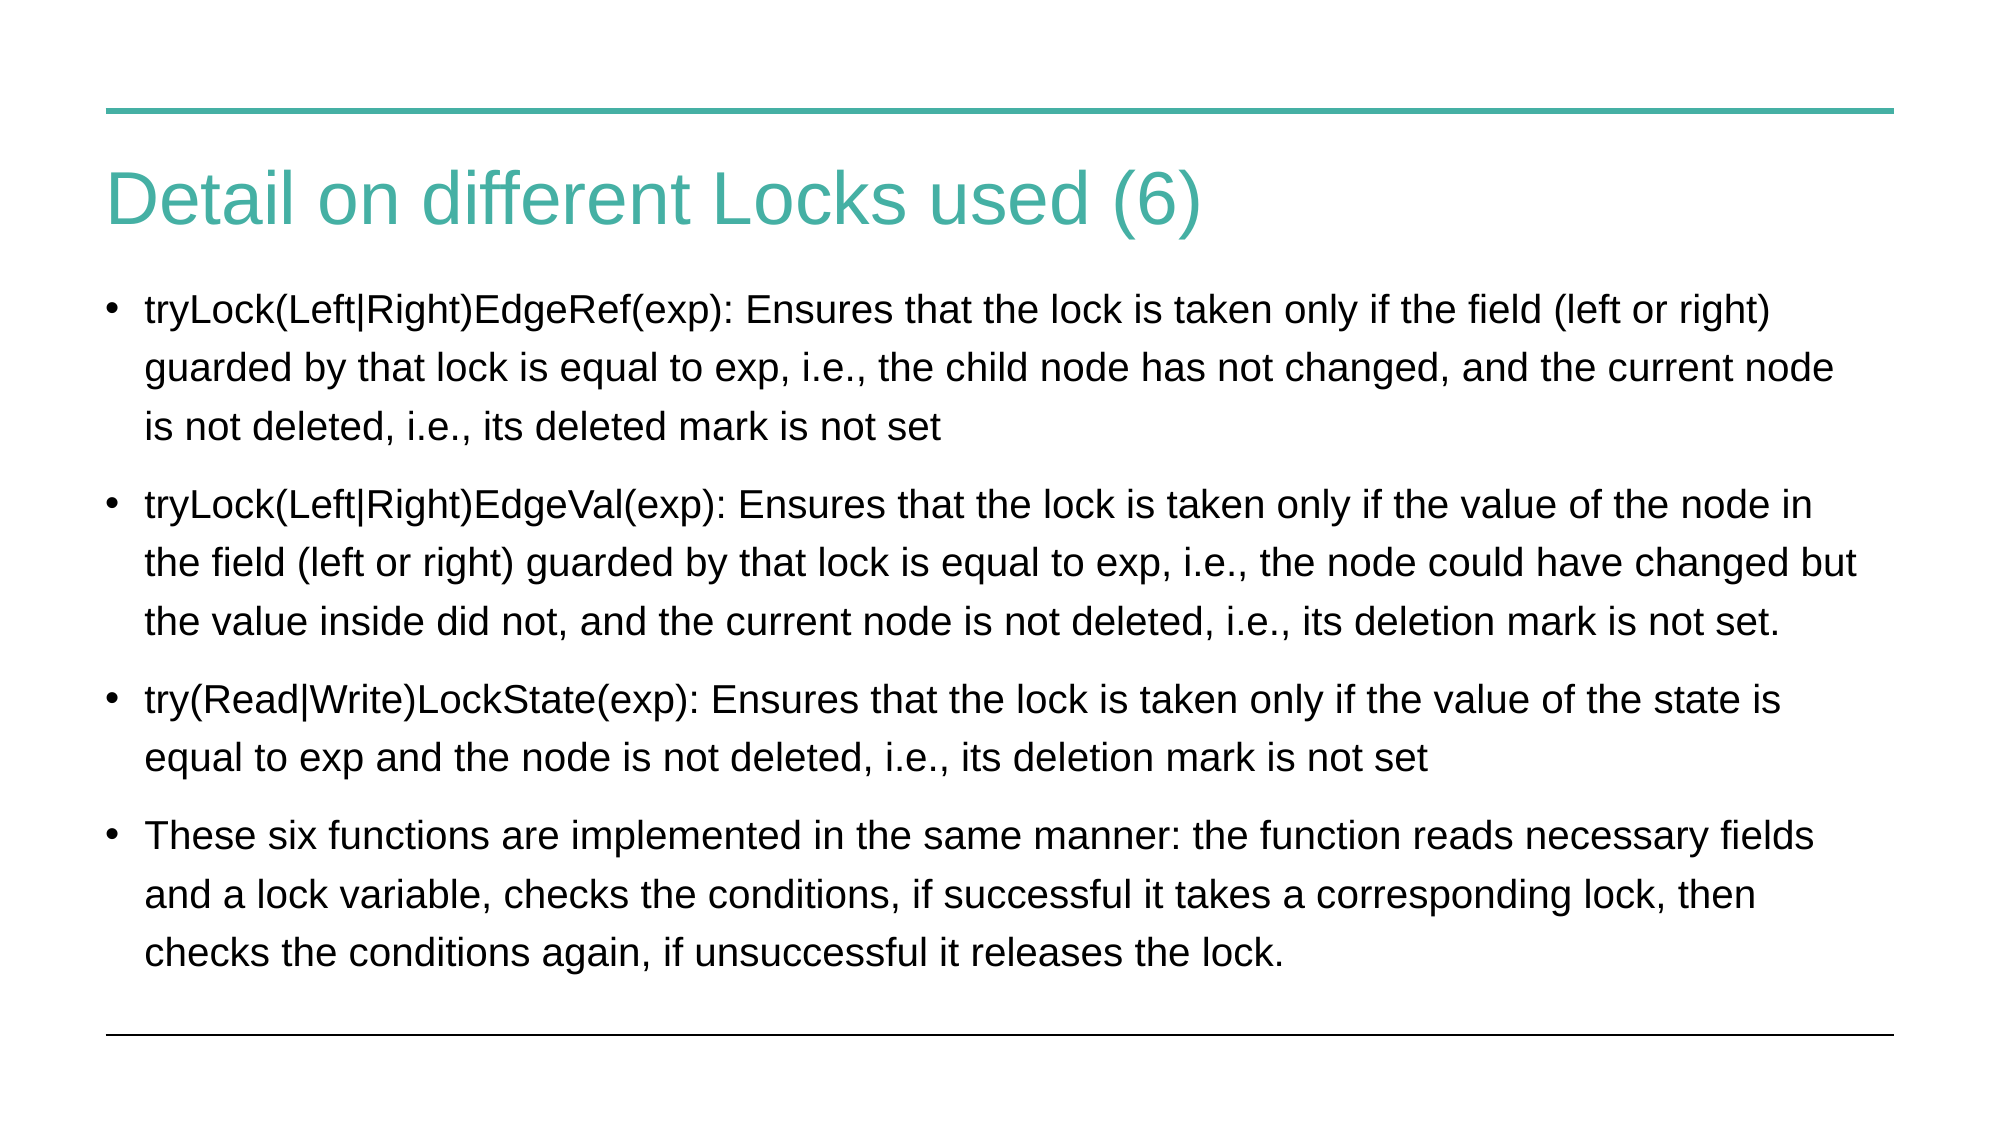

# Detail on different Locks used (6)
tryLock(Left|Right)EdgeRef(exp): Ensures that the lock is taken only if the field (left or right) guarded by that lock is equal to exp, i.e., the child node has not changed, and the current node is not deleted, i.e., its deleted mark is not set
tryLock(Left|Right)EdgeVal(exp): Ensures that the lock is taken only if the value of the node in the field (left or right) guarded by that lock is equal to exp, i.e., the node could have changed but the value inside did not, and the current node is not deleted, i.e., its deletion mark is not set.
try(Read|Write)LockState(exp): Ensures that the lock is taken only if the value of the state is equal to exp and the node is not deleted, i.e., its deletion mark is not set
These six functions are implemented in the same manner: the function reads necessary fields and a lock variable, checks the conditions, if successful it takes a corresponding lock, then checks the conditions again, if unsuccessful it releases the lock.